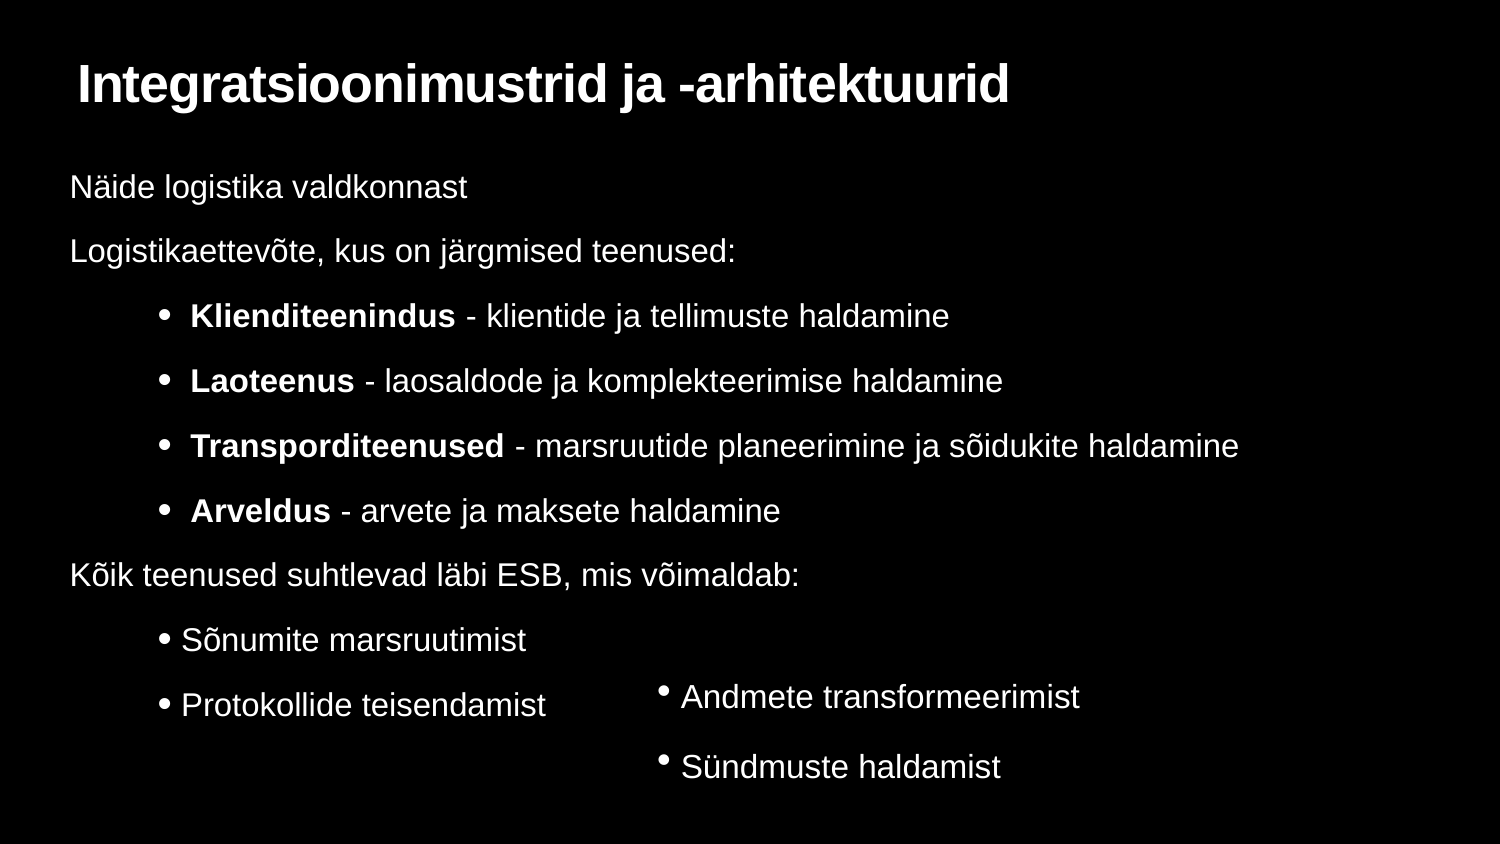

# Integratsioonimustrid ja -arhitektuurid
Näide logistika valdkonnast
Logistikaettevõte, kus on järgmised teenused:
Klienditeenindus - klientide ja tellimuste haldamine
Laoteenus - laosaldode ja komplekteerimise haldamine
Transporditeenused - marsruutide planeerimine ja sõidukite haldamine
Arveldus - arvete ja maksete haldamine
Kõik teenused suhtlevad läbi ESB, mis võimaldab:
 Sõnumite marsruutimist
 Protokollide teisendamist
 Andmete transformeerimist
 Sündmuste haldamist